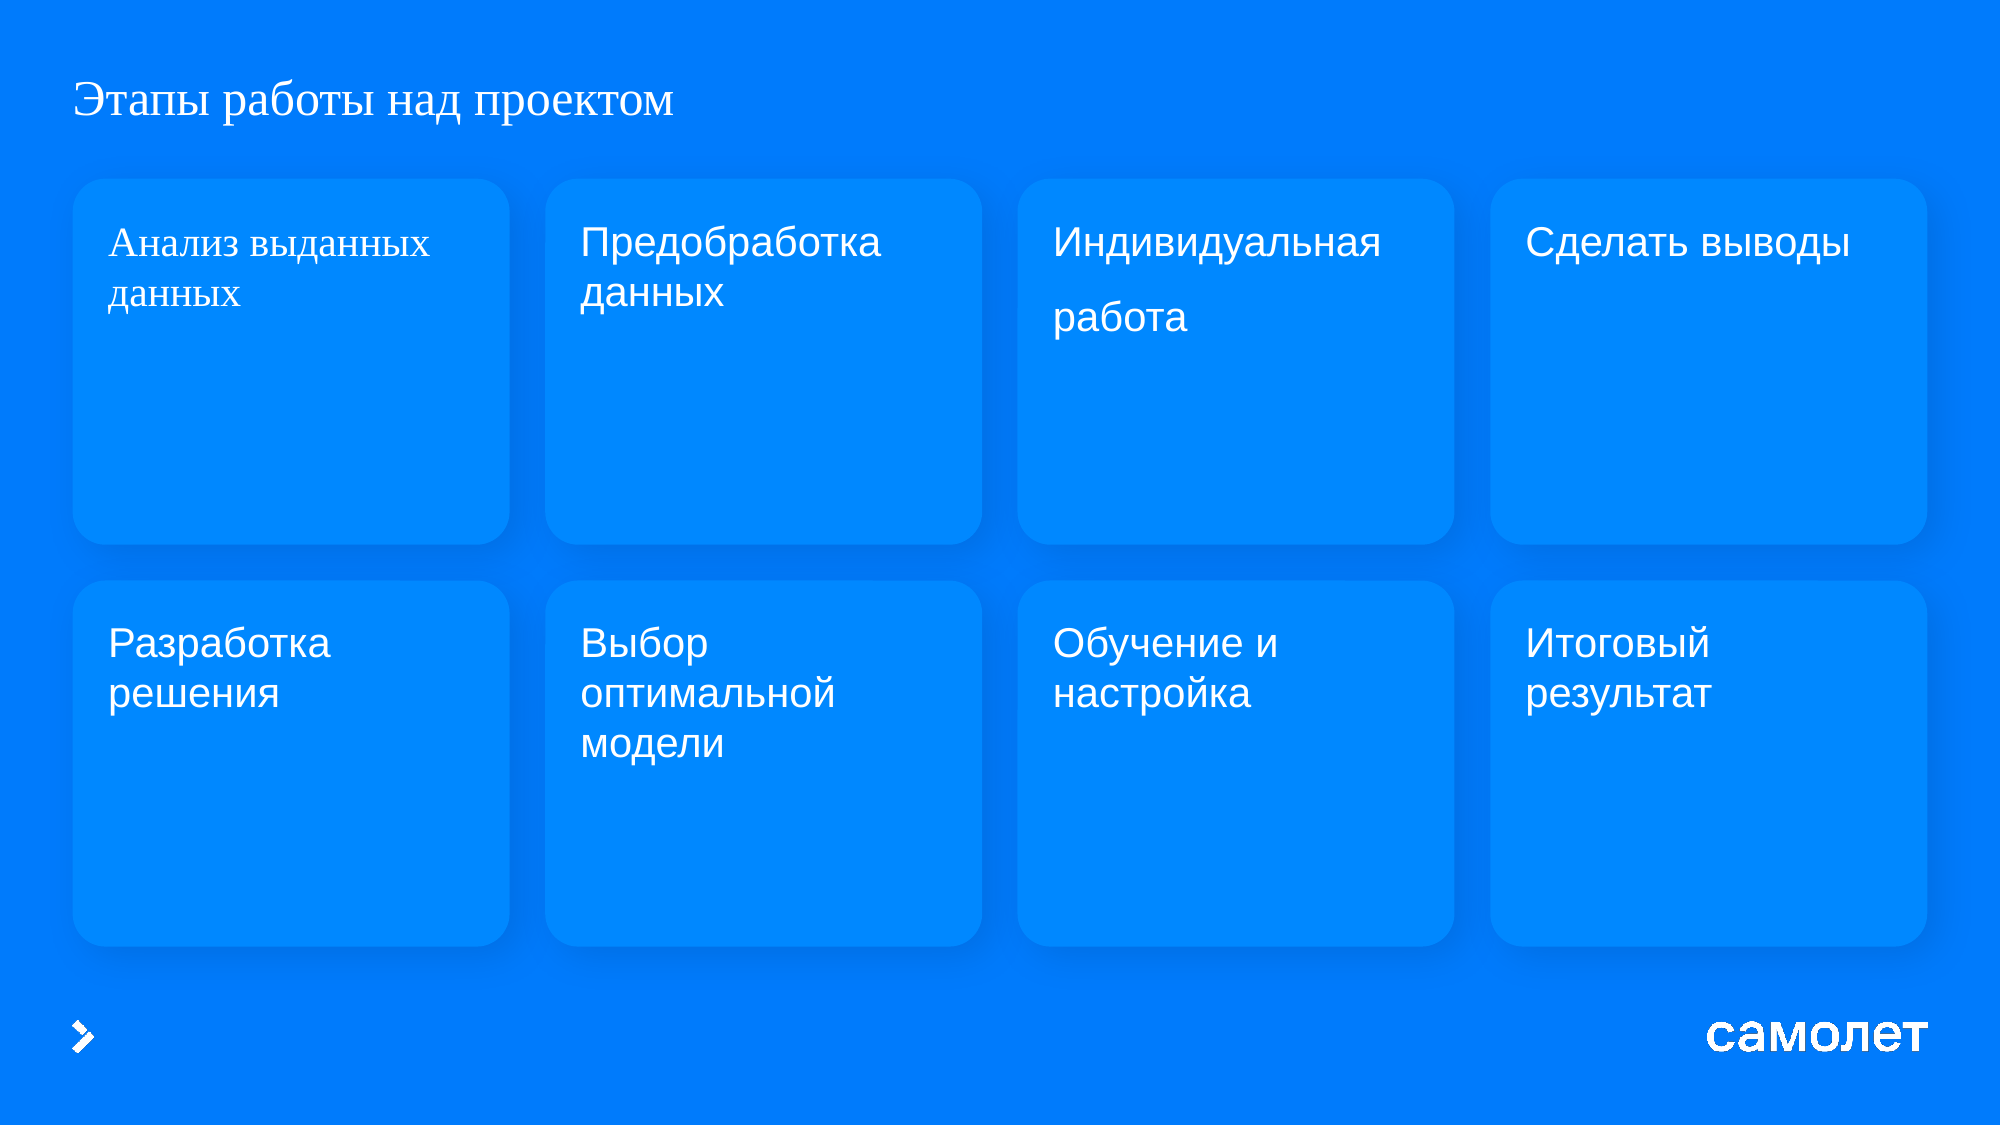

# Этапы работы над проектом
Анализ выданных данных
Предобработка данных
Индивидуальная
работа
Сделать выводы

Разработка решения

Выбор оптимальной модели

Обучение и настройка
Итоговый результат